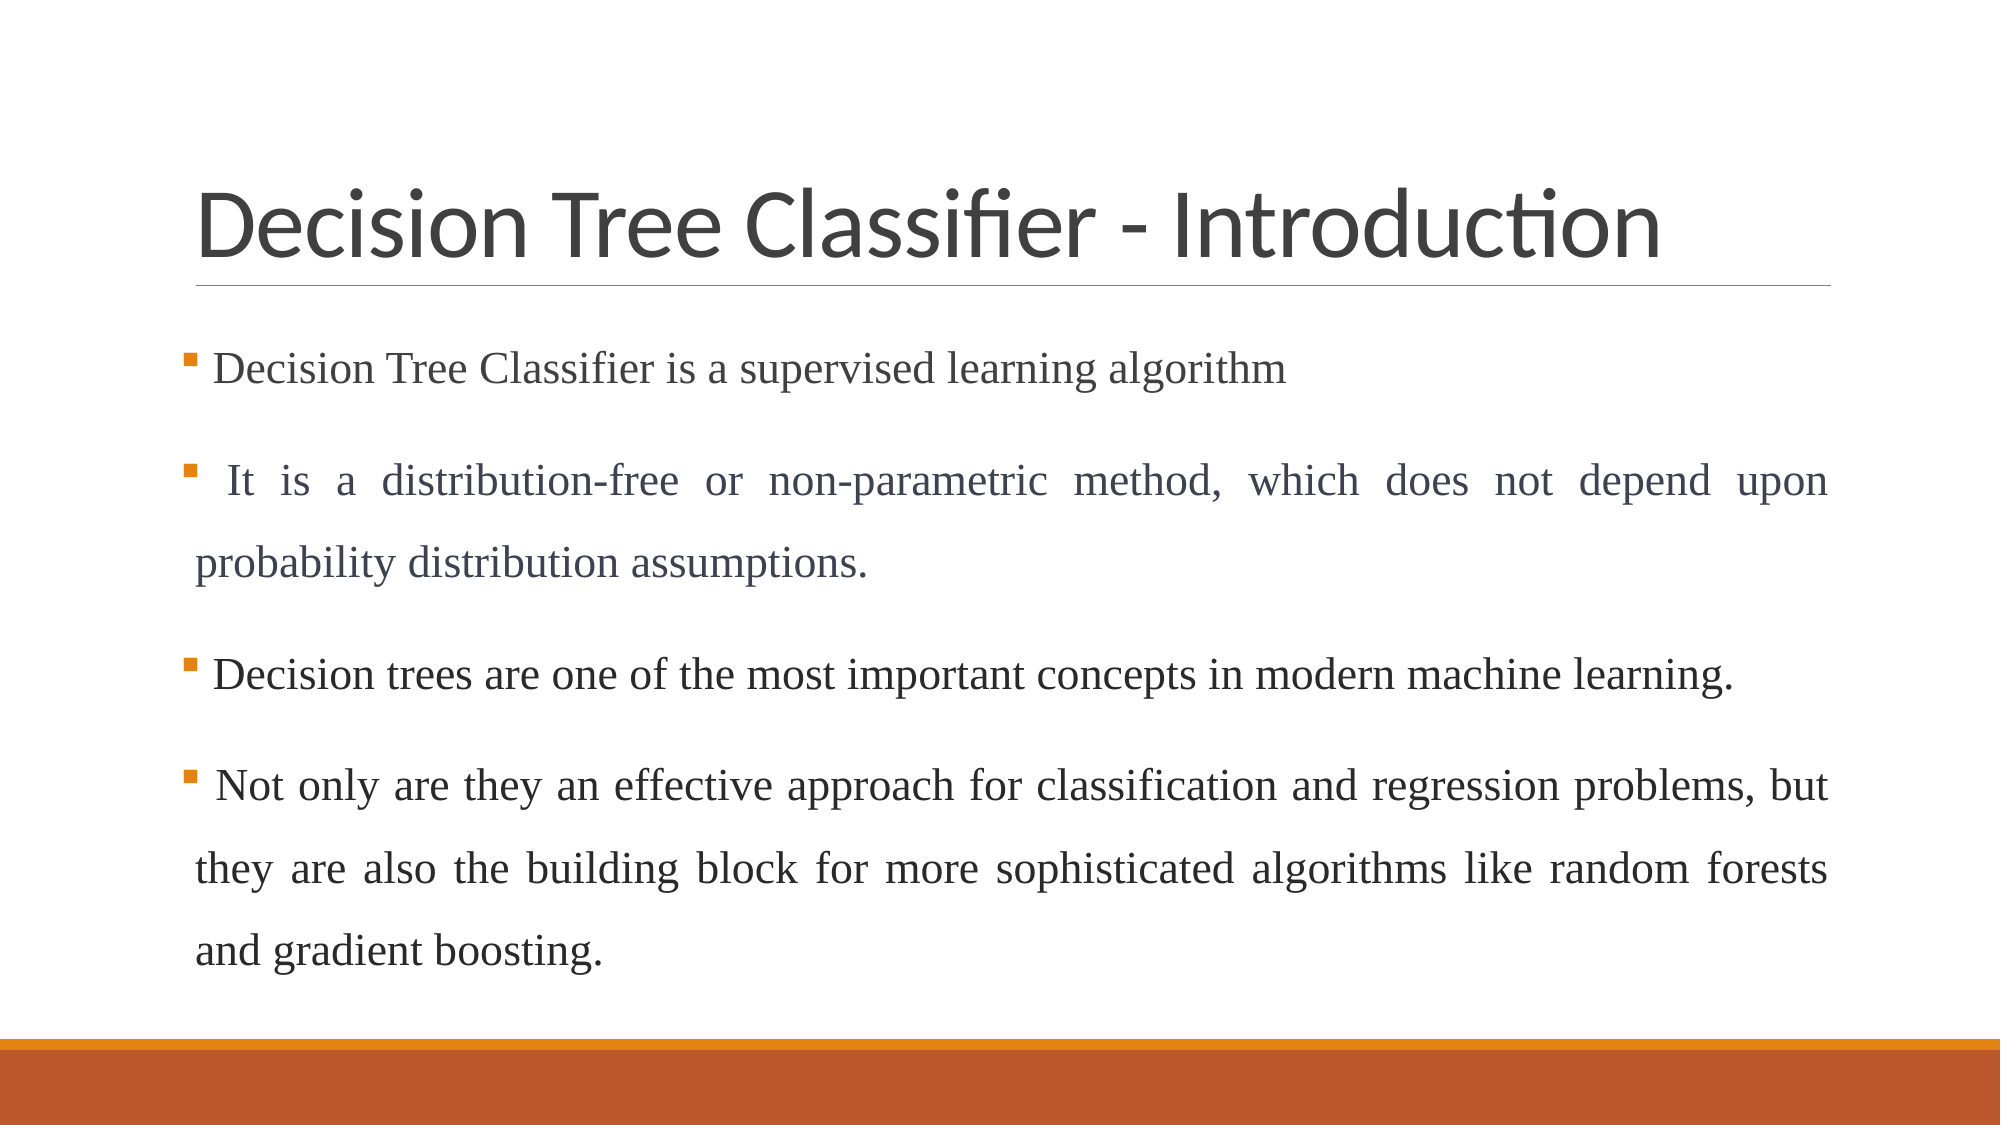

# Decision Tree Classifier - Introduction
 Decision Tree Classifier is a supervised learning algorithm
 It is a distribution-free or non-parametric method, which does not depend upon probability distribution assumptions.
 Decision trees are one of the most important concepts in modern machine learning.
 Not only are they an effective approach for classification and regression problems, but they are also the building block for more sophisticated algorithms like random forests and gradient boosting.